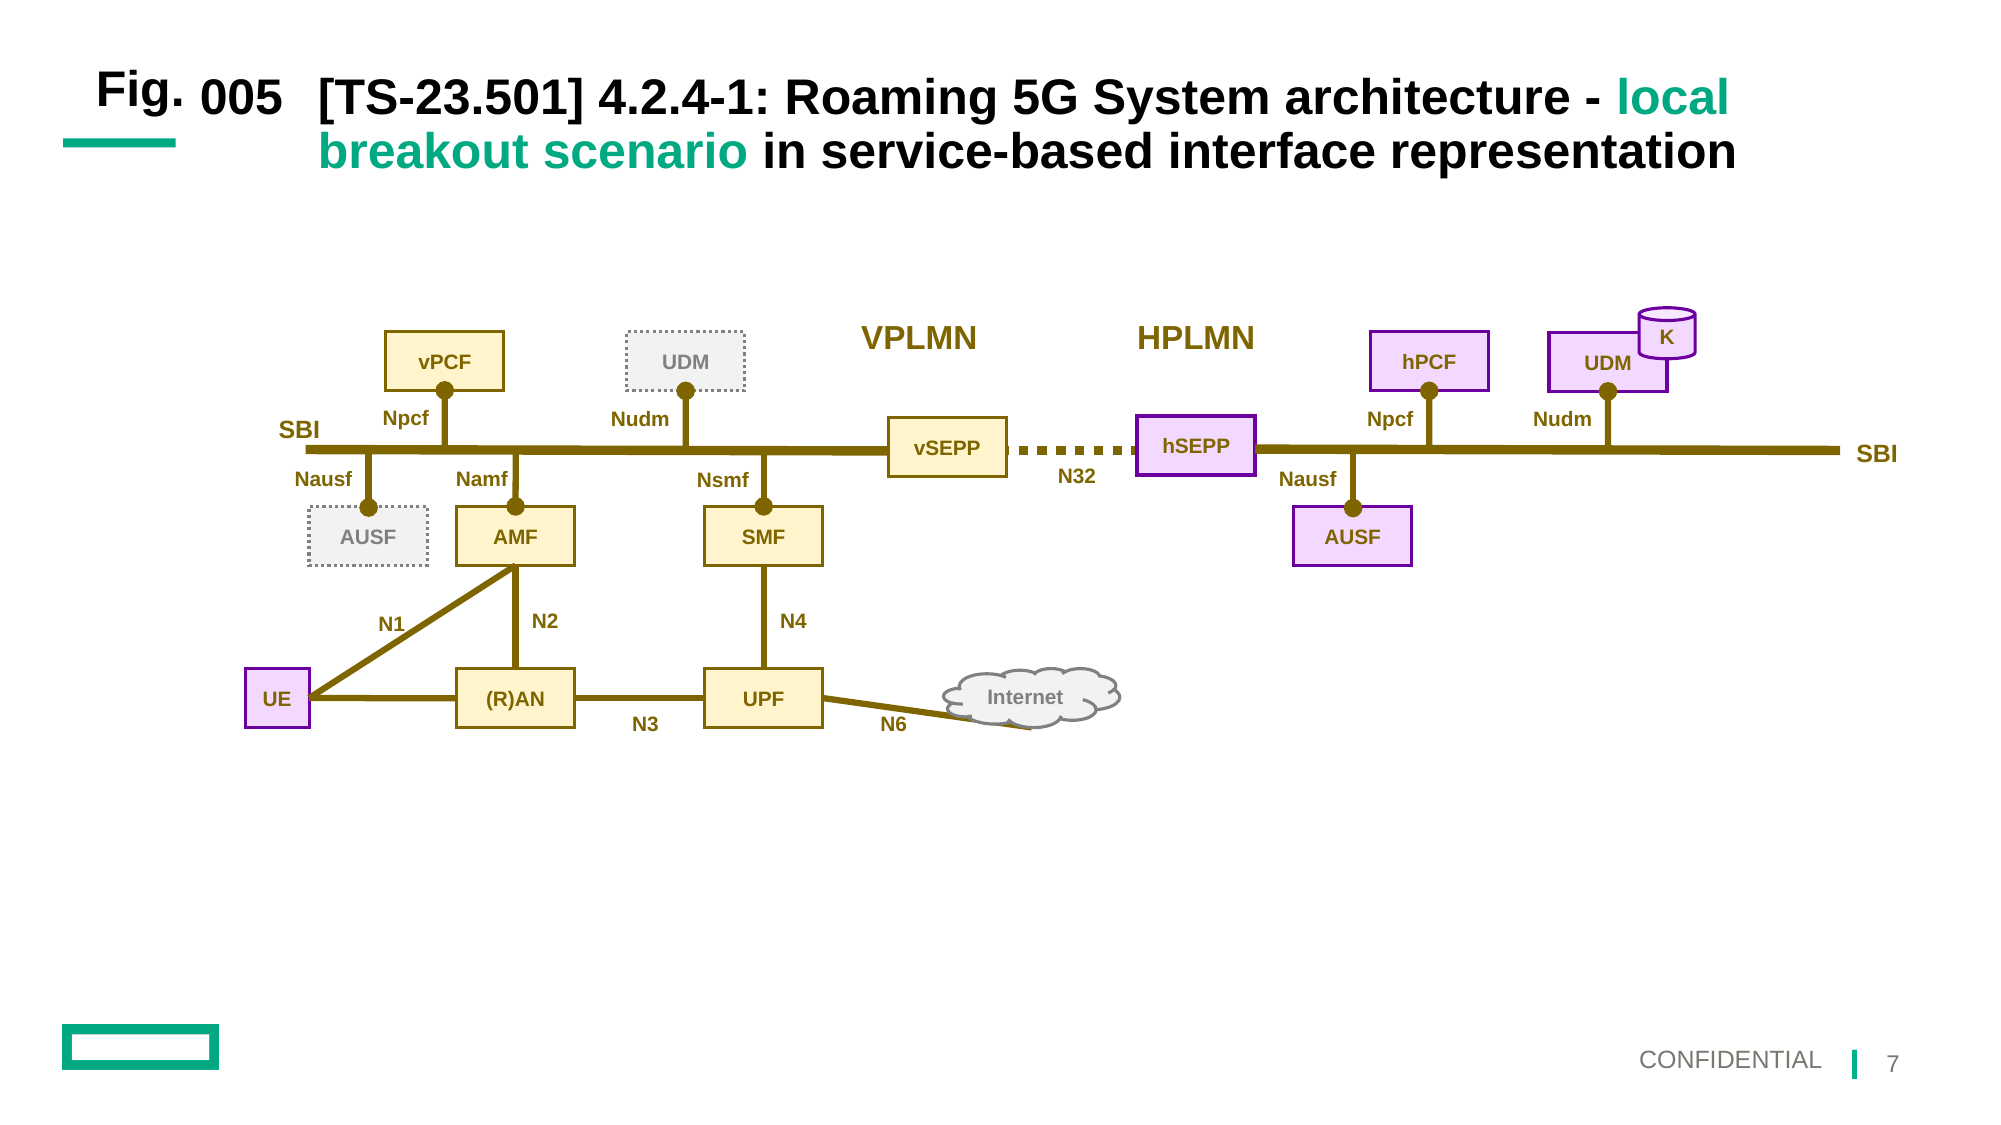

005
# [TS-23.501] 4.2.4-1: Roaming 5G System architecture - local breakout scenario in service-based interface representation
HPLMN
VPLMN
K
vPCF
UDM
hPCF
UDM
Npcf
Nudm
Npcf
Nudm
SBI
hSEPP
vSEPP
SBI
N32
Nausf
Namf
Nausf
Nsmf
AUSF
AMF
SMF
AUSF
N2
N4
N1
Internet
UE
UPF
(R)AN
N6
N3
7
Confidential